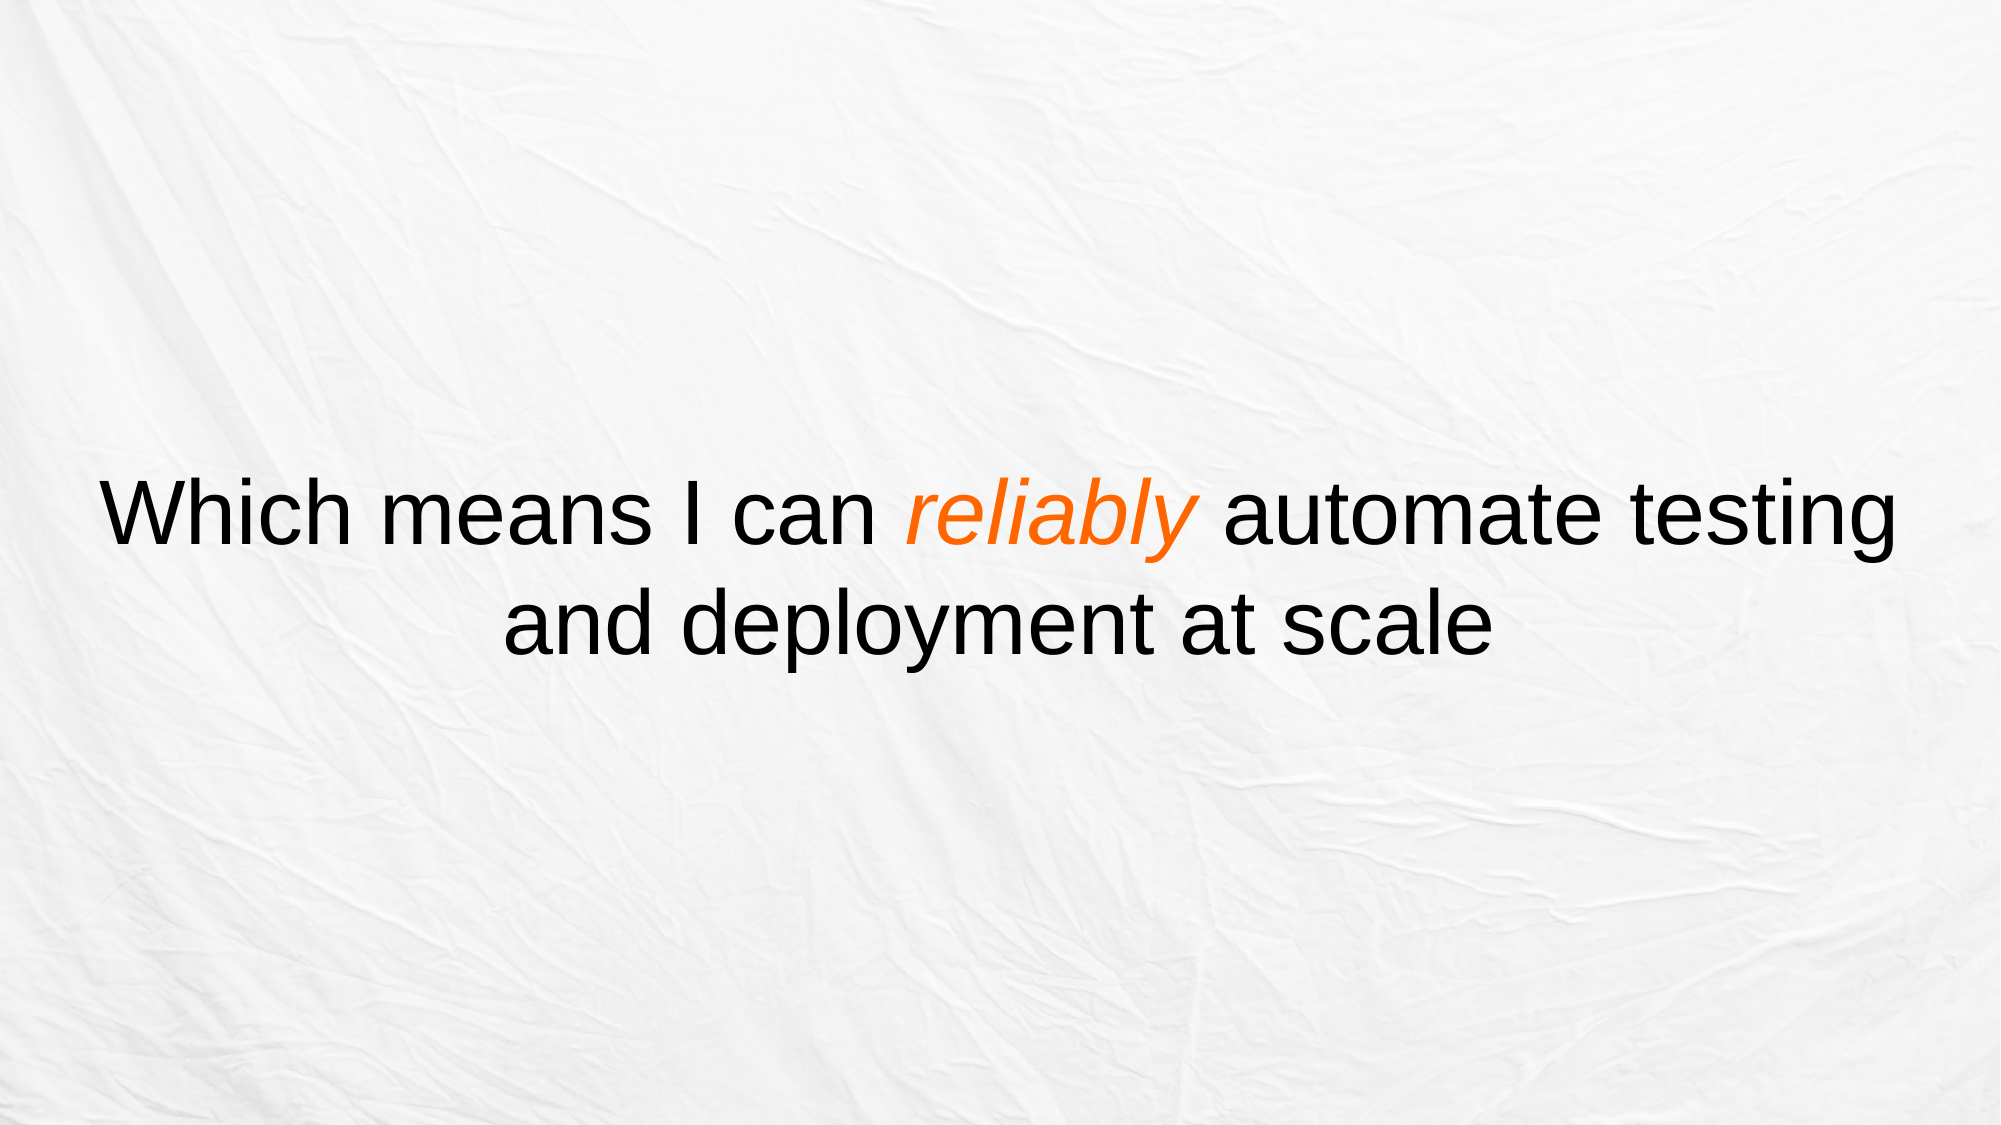

Which means I can reliably automate testing and deployment at scale